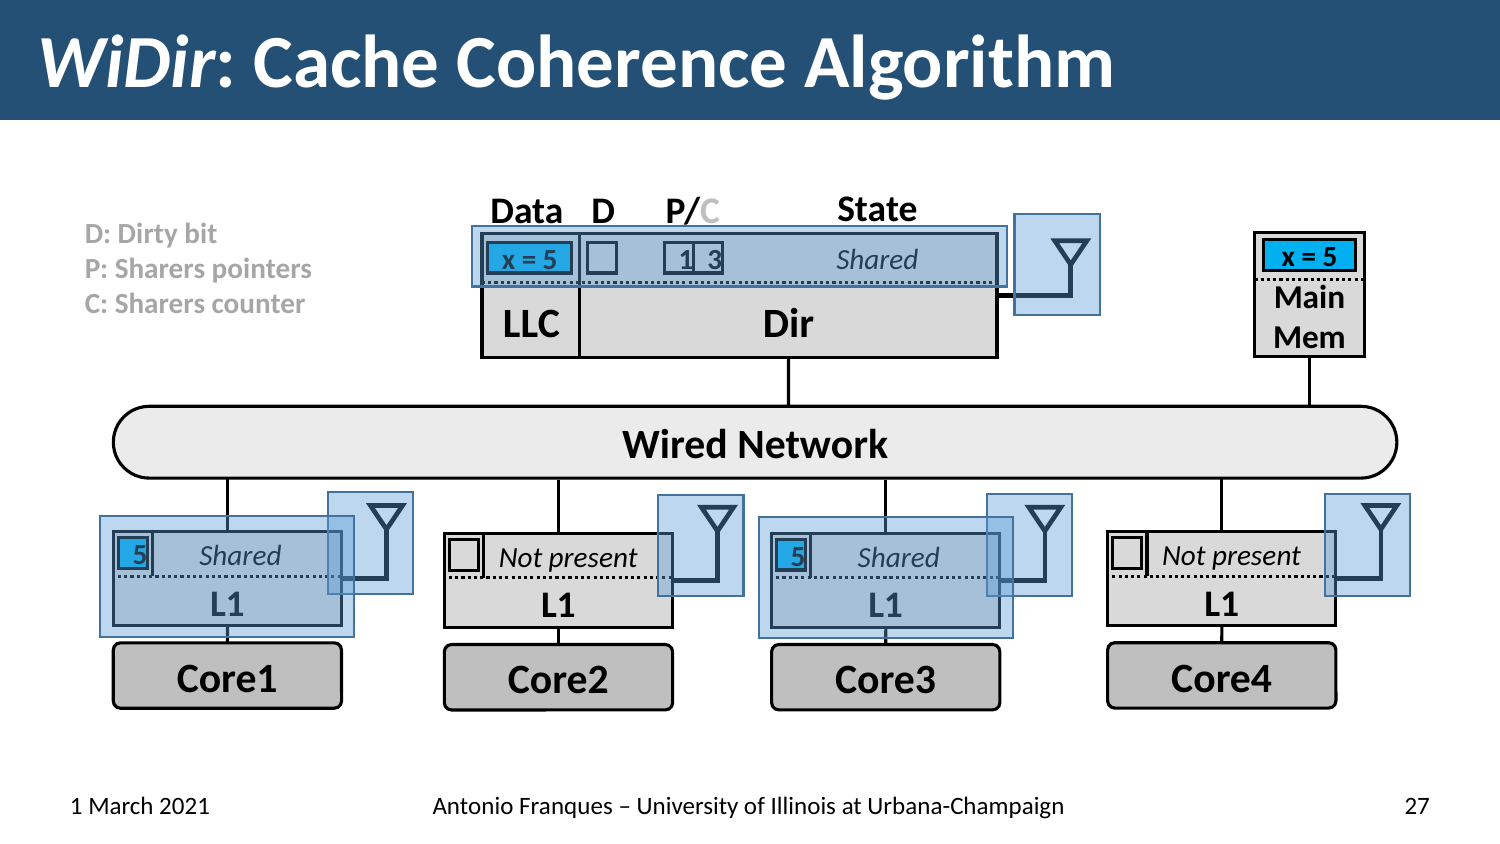

# WiDir: Cache Coherence Algorithm
State
P/C
Data
D
D: Dirty bit
P: Sharers pointers
C: Sharers counter

Shared

Main Mem

LLC

Dir
x = 5

x = 5
1
3

Wired Network

   Not present

L1
    Shared

L1
    Shared

L1
   Not present

L1
5

5

Core4
Core1
Core3
Core2
1 March 2021
Antonio Franques – University of Illinois at Urbana-Champaign
27